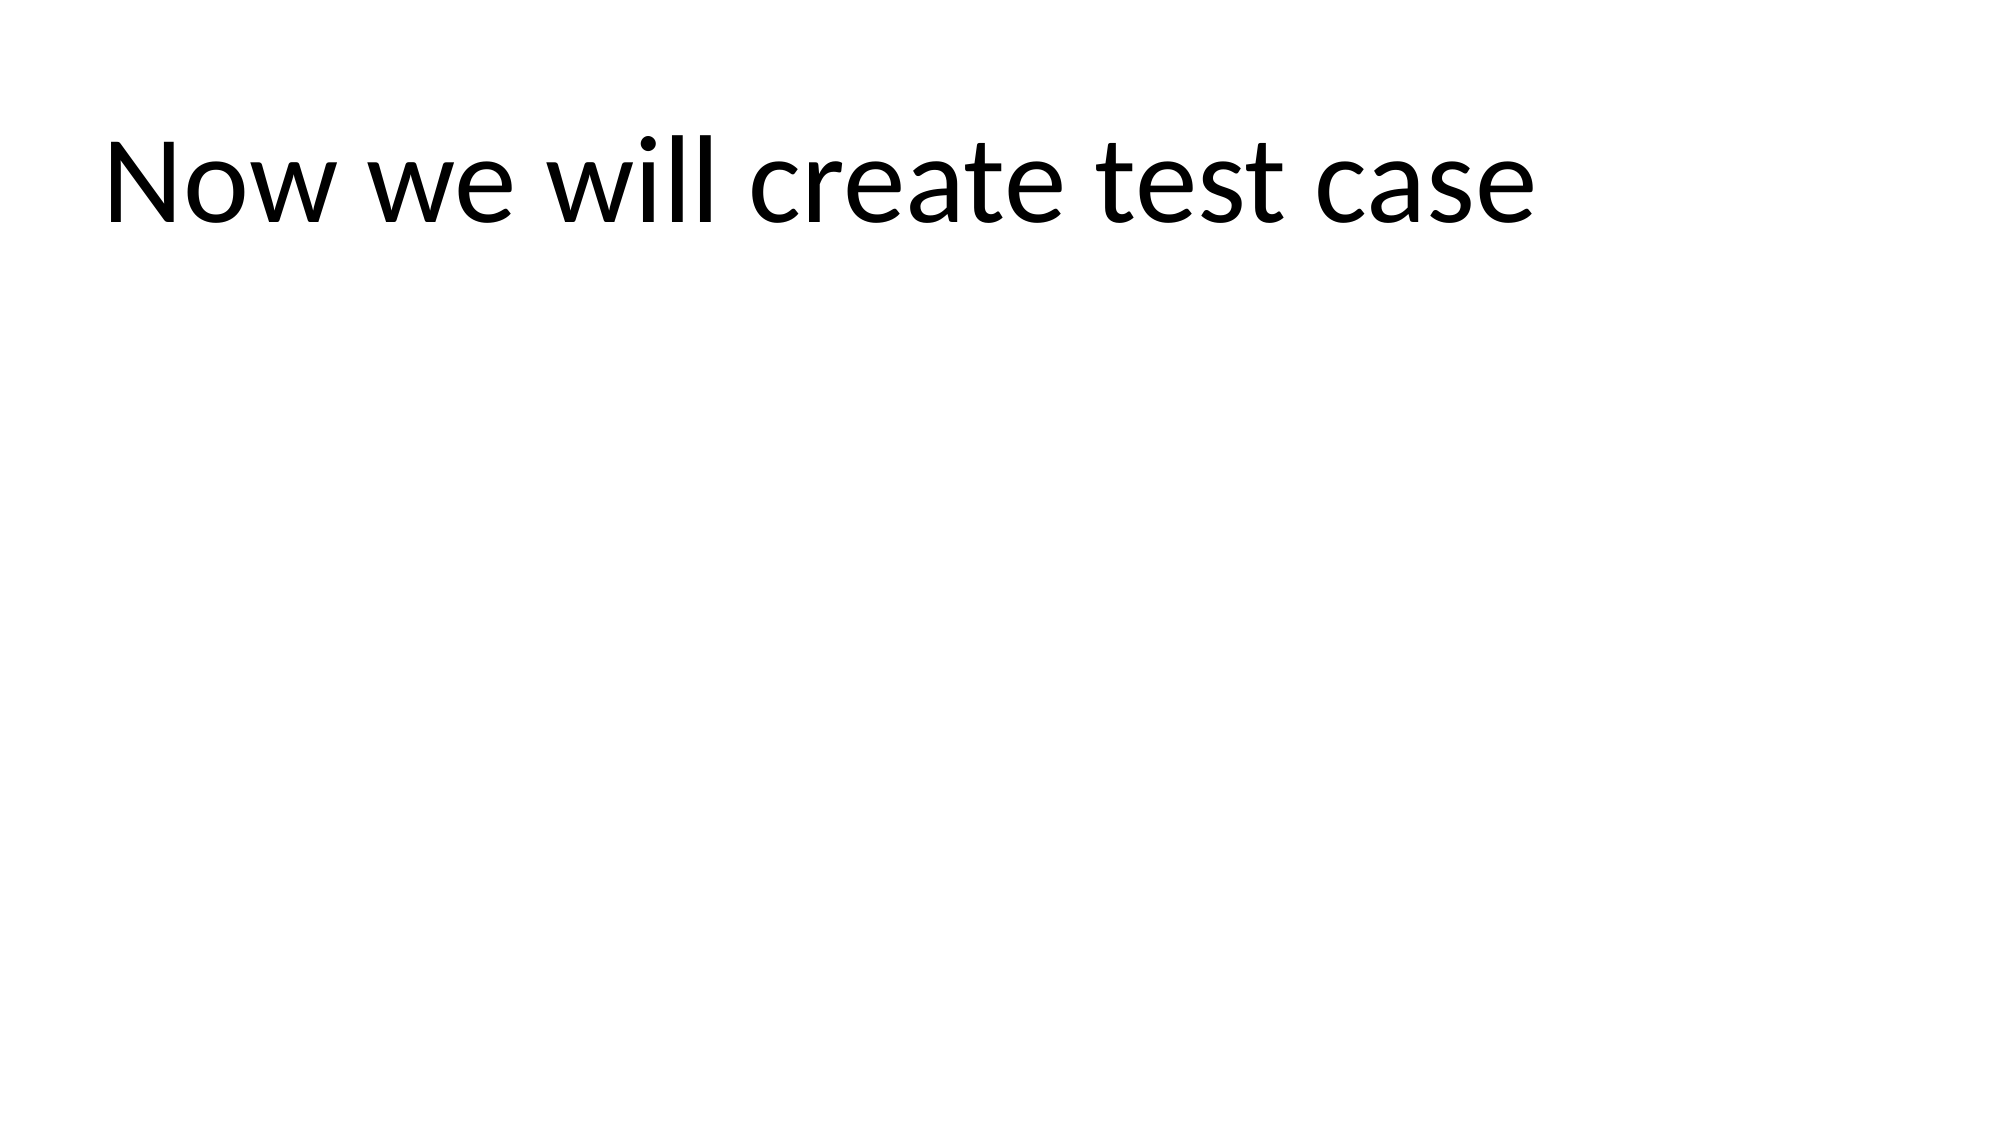

# Now we will create test case